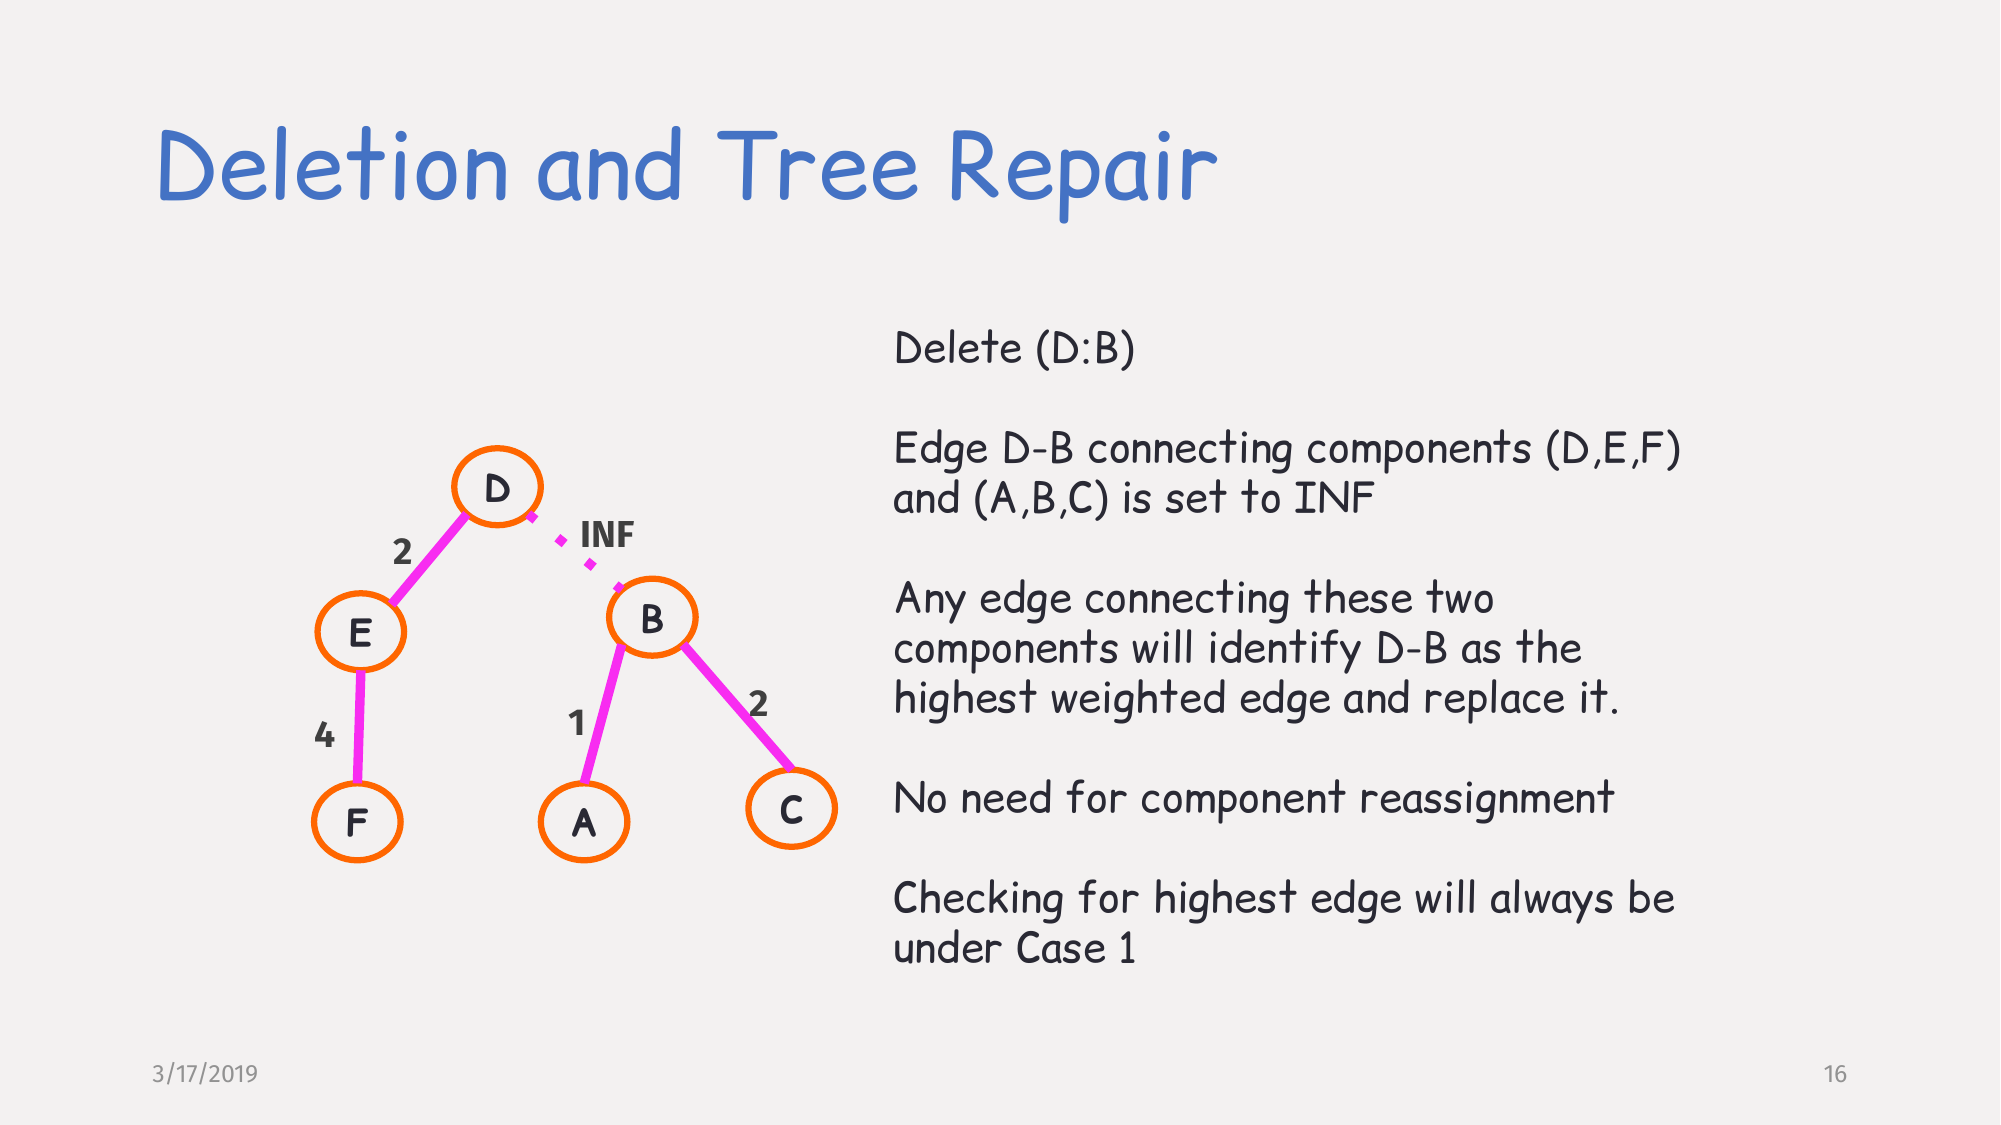

# Deletion and Tree Repair
Delete (D:B)

Edge D-B connecting components (D,E,F) and (A,B,C) is set to INF

Any edge connecting these two components will identify D-B as the highest weighted edge and replace it.

No need for component reassignment

Checking for highest edge will always be under Case 1

D
INF
2
B
E
2
1
4
C
F
A
3/17/2019
16